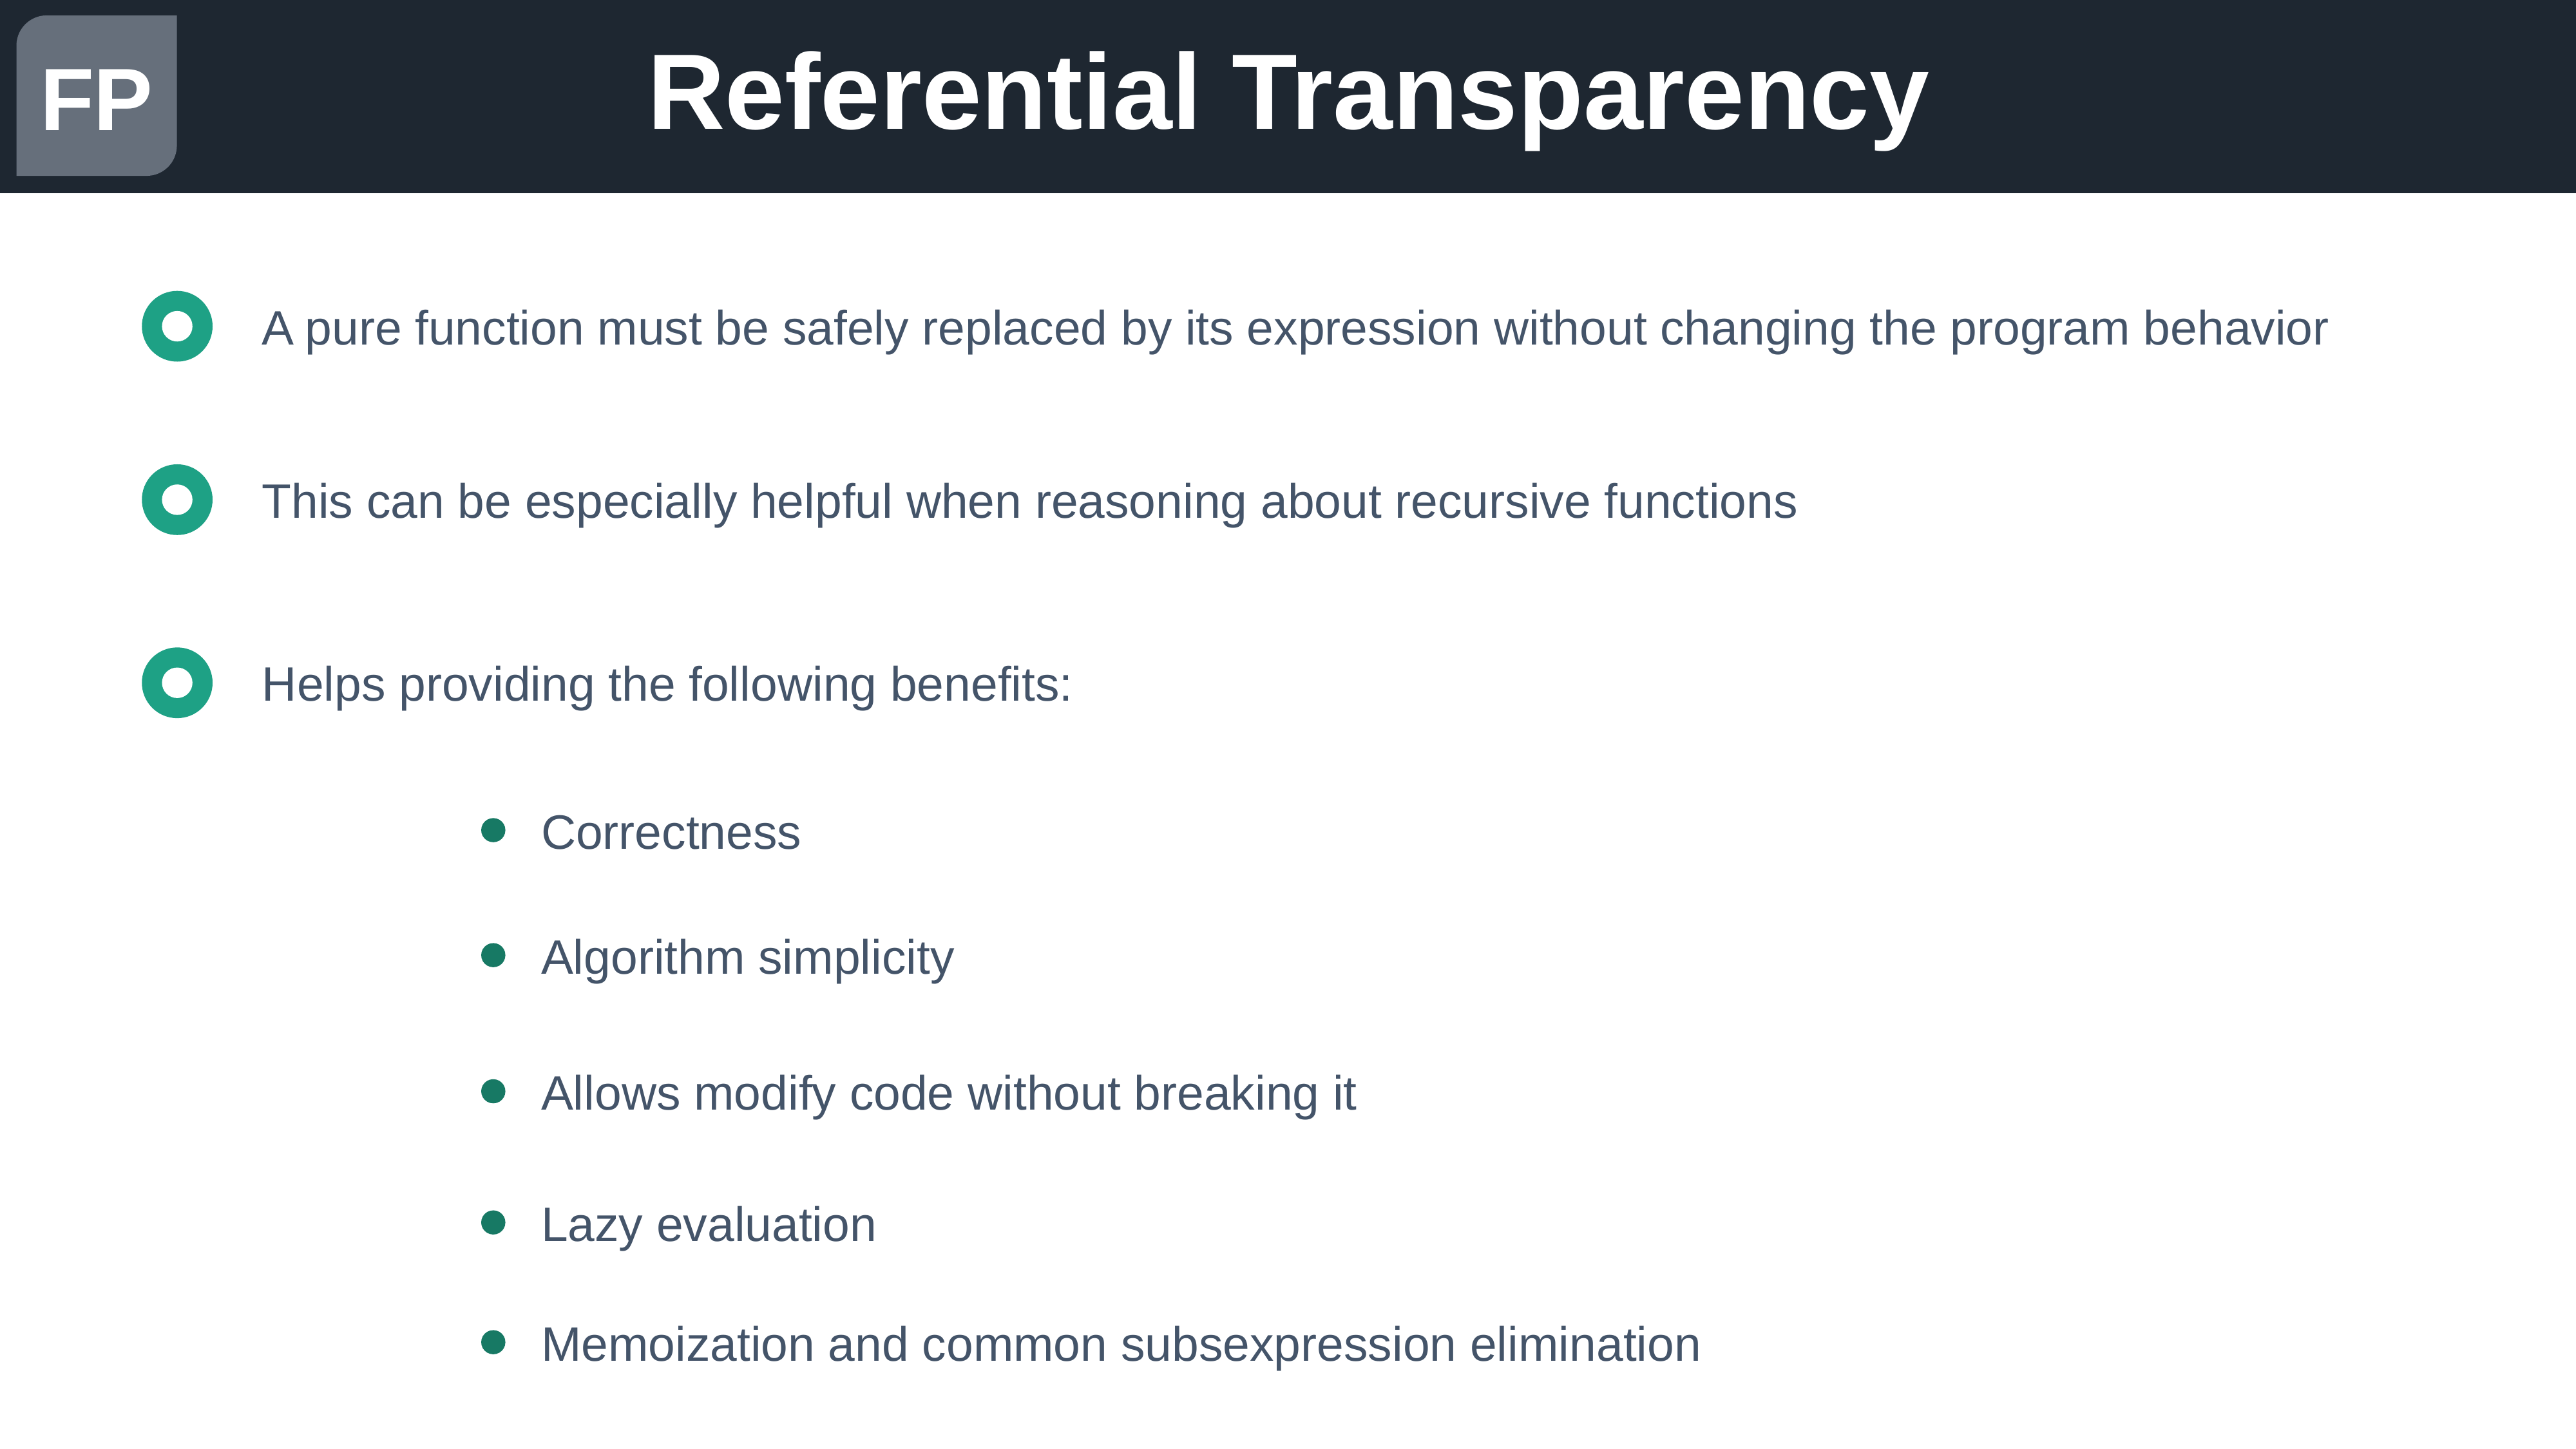

Referential Transparency
FP
A pure function must be safely replaced by its expression without changing the program behavior

This can be especially helpful when reasoning about recursive functions

Helps providing the following benefits:

Correctness

Algorithm simplicity

Allows modify code without breaking it

Lazy evaluation

Memoization and common subsexpression elimination